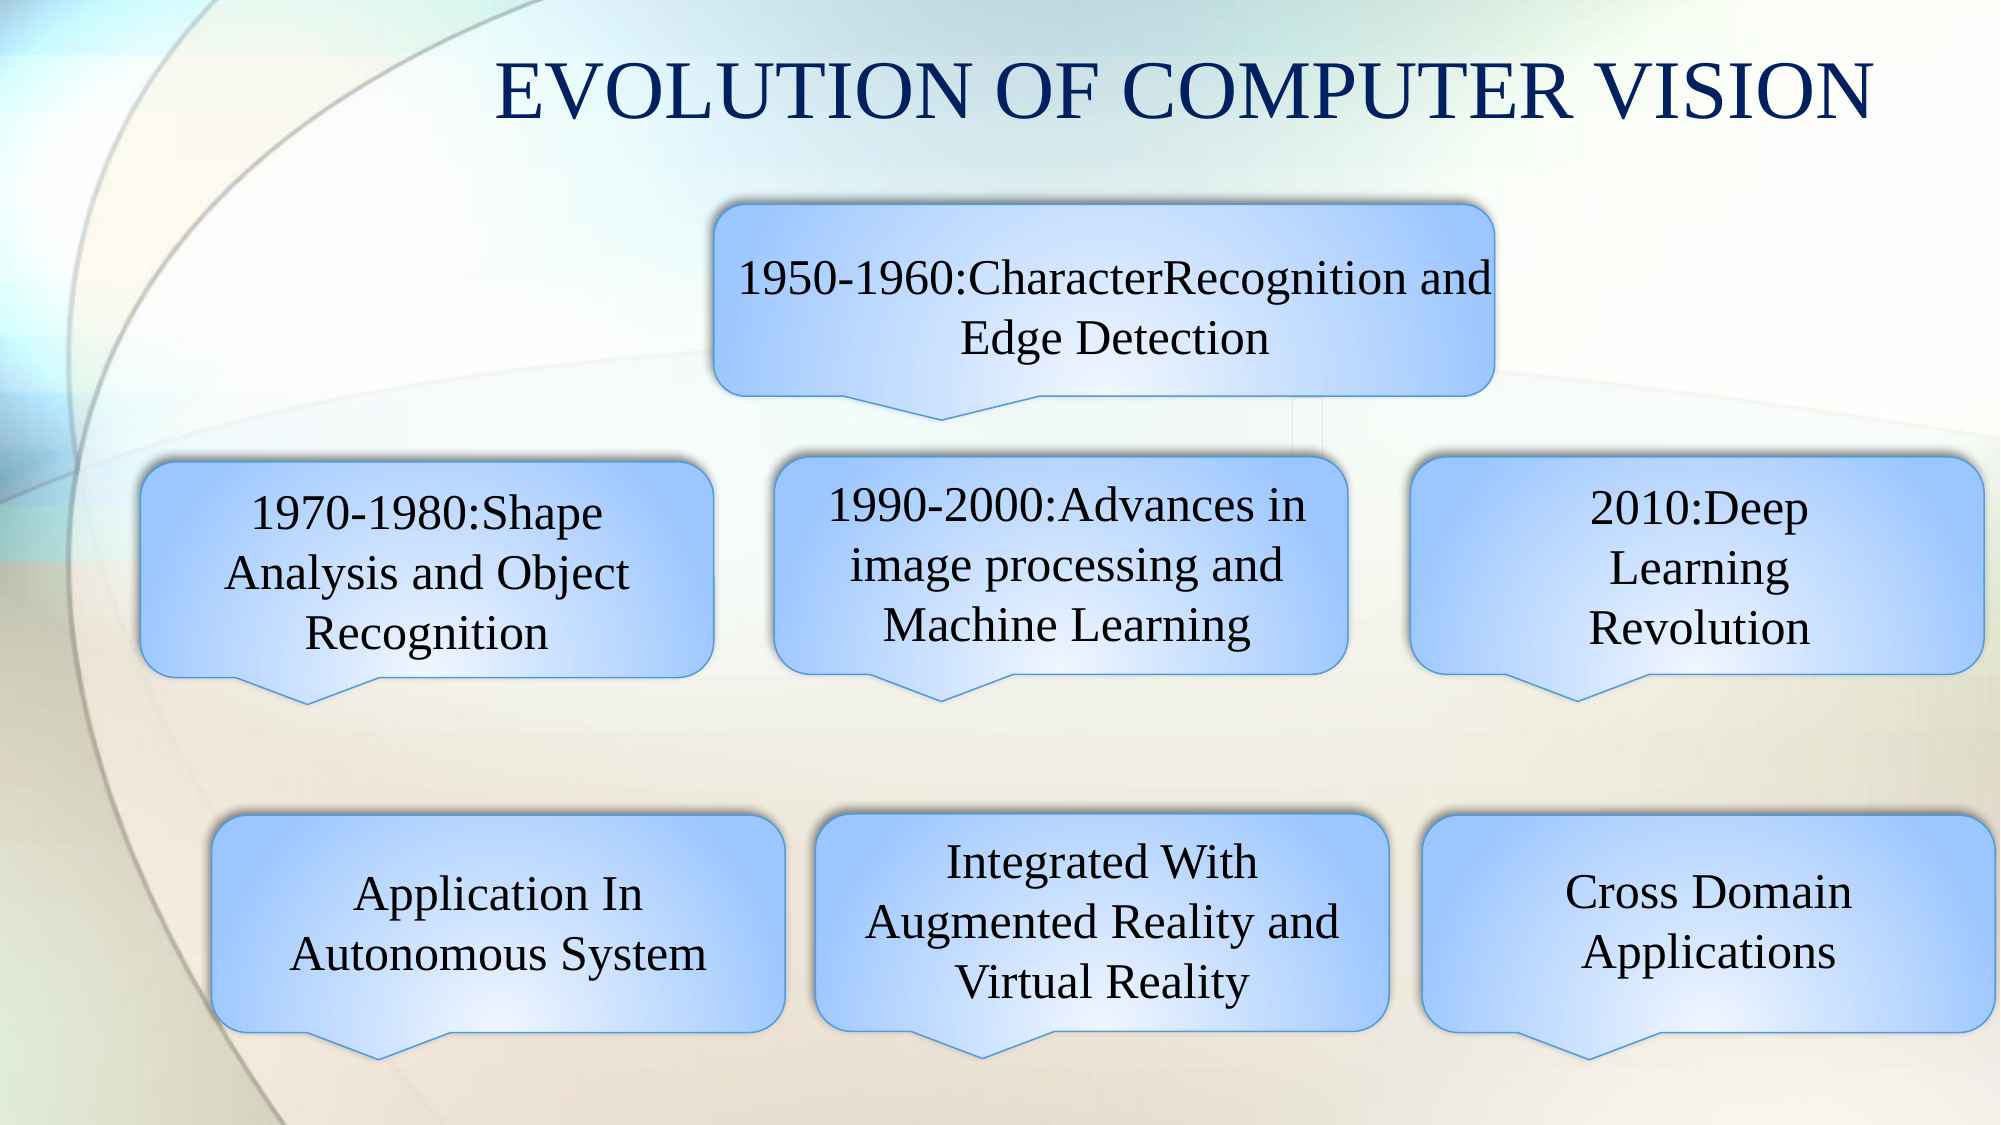

# EVOLUTION OF COMPUTER VISION

1950-1960:CharacterRecognition and Edge Detection

1970-1980:Shape Analysis and Object Recognition
1990-2000:Advances in image processing and Machine Learning
2010:Deep Learning Revolution

Integrated With Augmented Reality and Virtual Reality
Cross Domain Applications
Application In Autonomous System